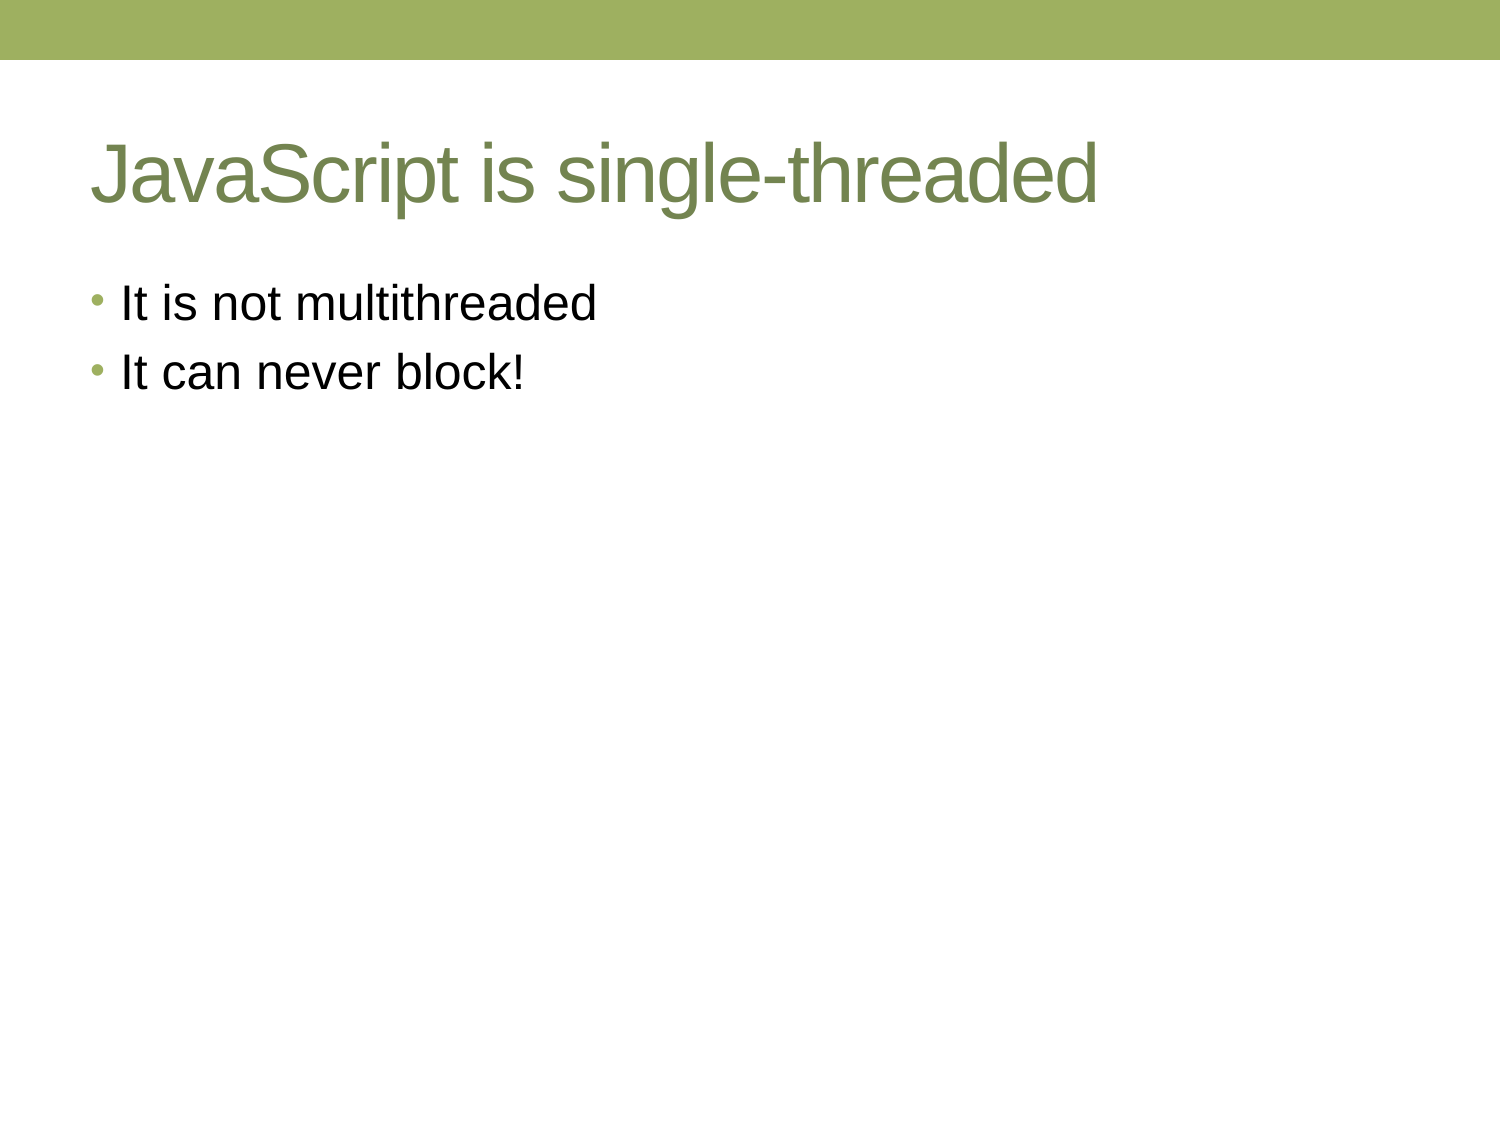

# JavaScript is single-threaded
It is not multithreaded
It can never block!